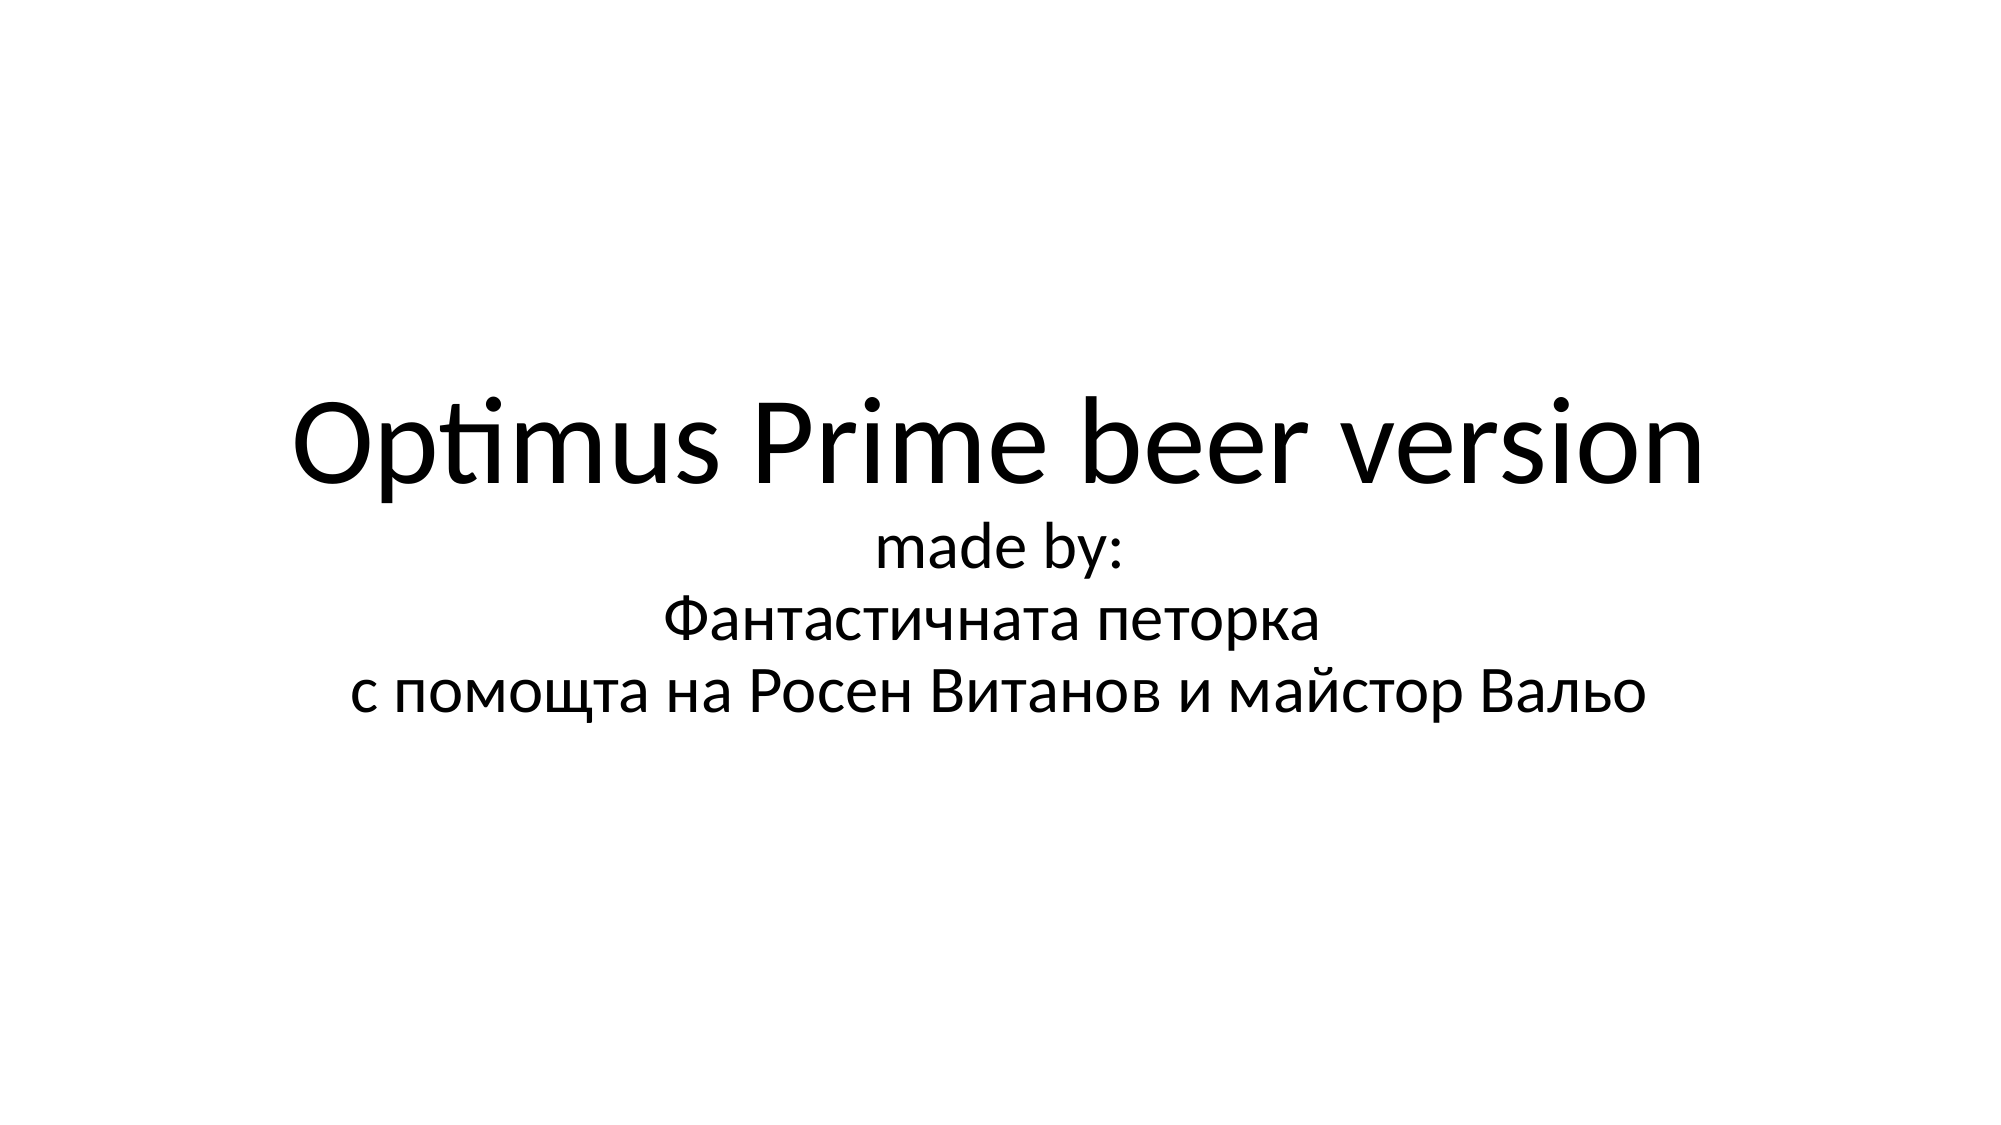

# Optimus Prime beer version made by: Фантастичната петорка с помощта на Росен Витанов и майстор Вальо